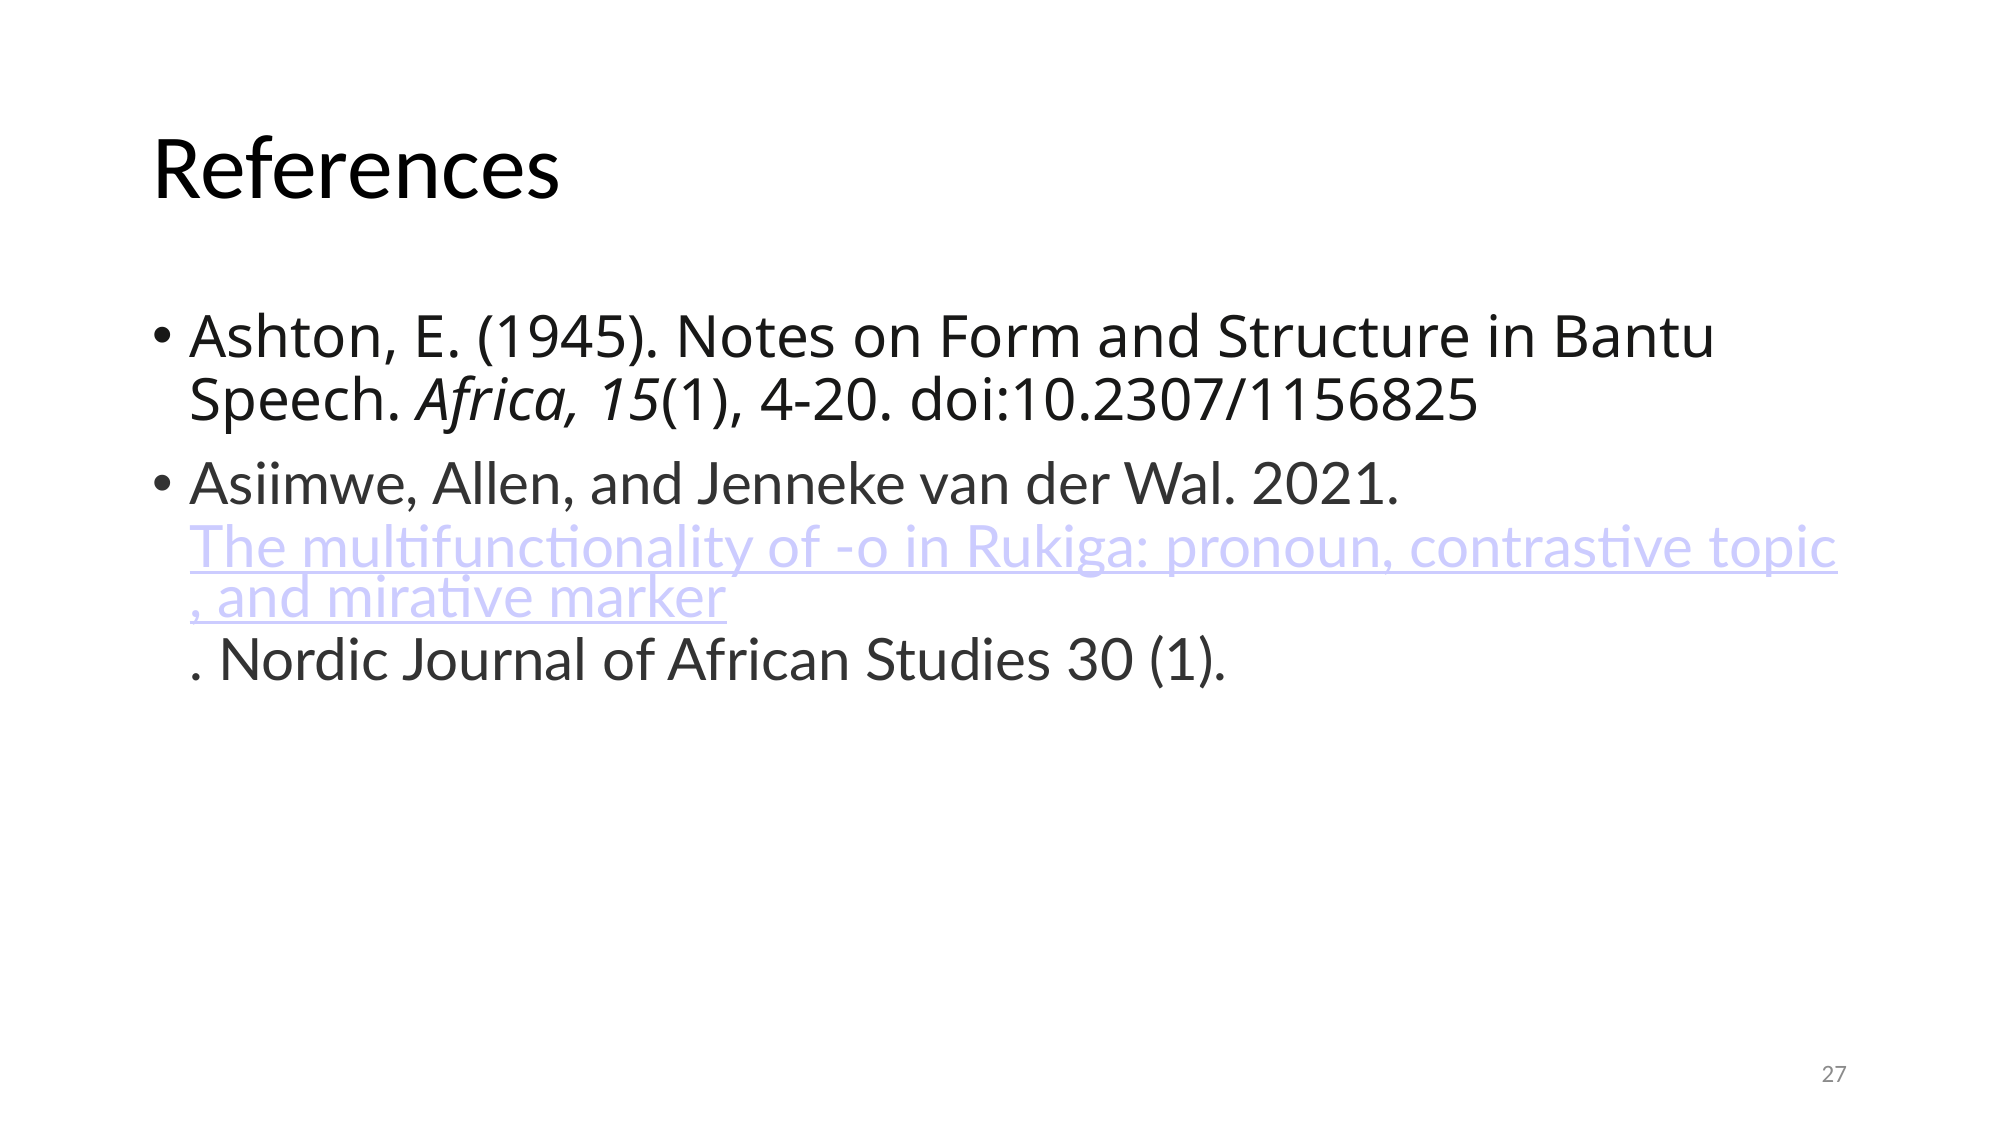

# References
Ashton, E. (1945). Notes on Form and Structure in Bantu Speech. Africa, 15(1), 4-20. doi:10.2307/1156825
Asiimwe, Allen, and Jenneke van der Wal. 2021. The multifunctionality of -o in Rukiga: pronoun, contrastive topic, and mirative marker. Nordic Journal of African Studies 30 (1).
27